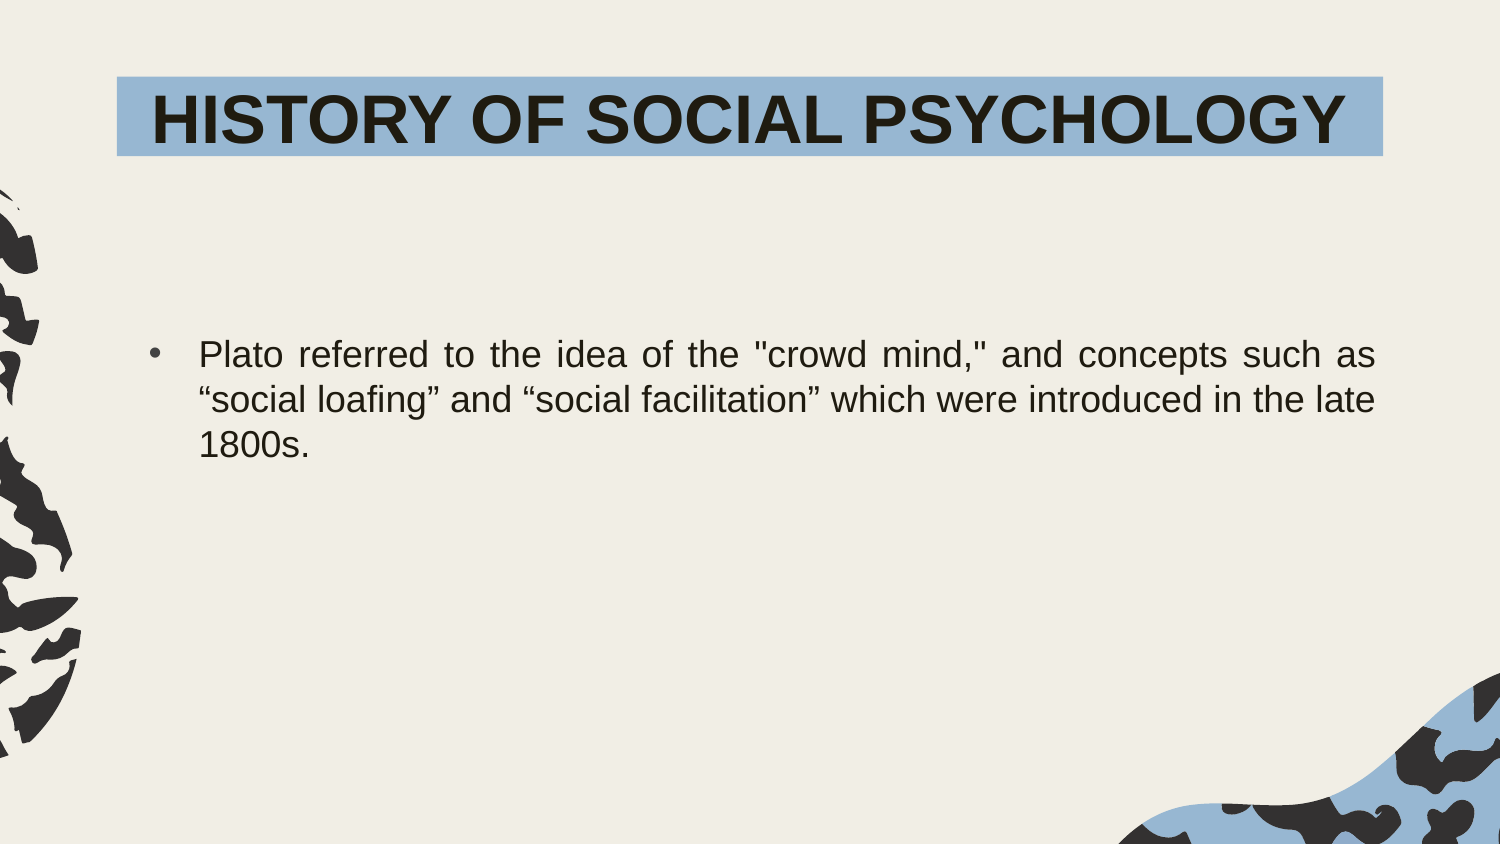

# HISTORY OF SOCIAL PSYCHOLOGY
Plato referred to the idea of the "crowd mind," and concepts such as “social loafing” and “social facilitation” which were introduced in the late 1800s.